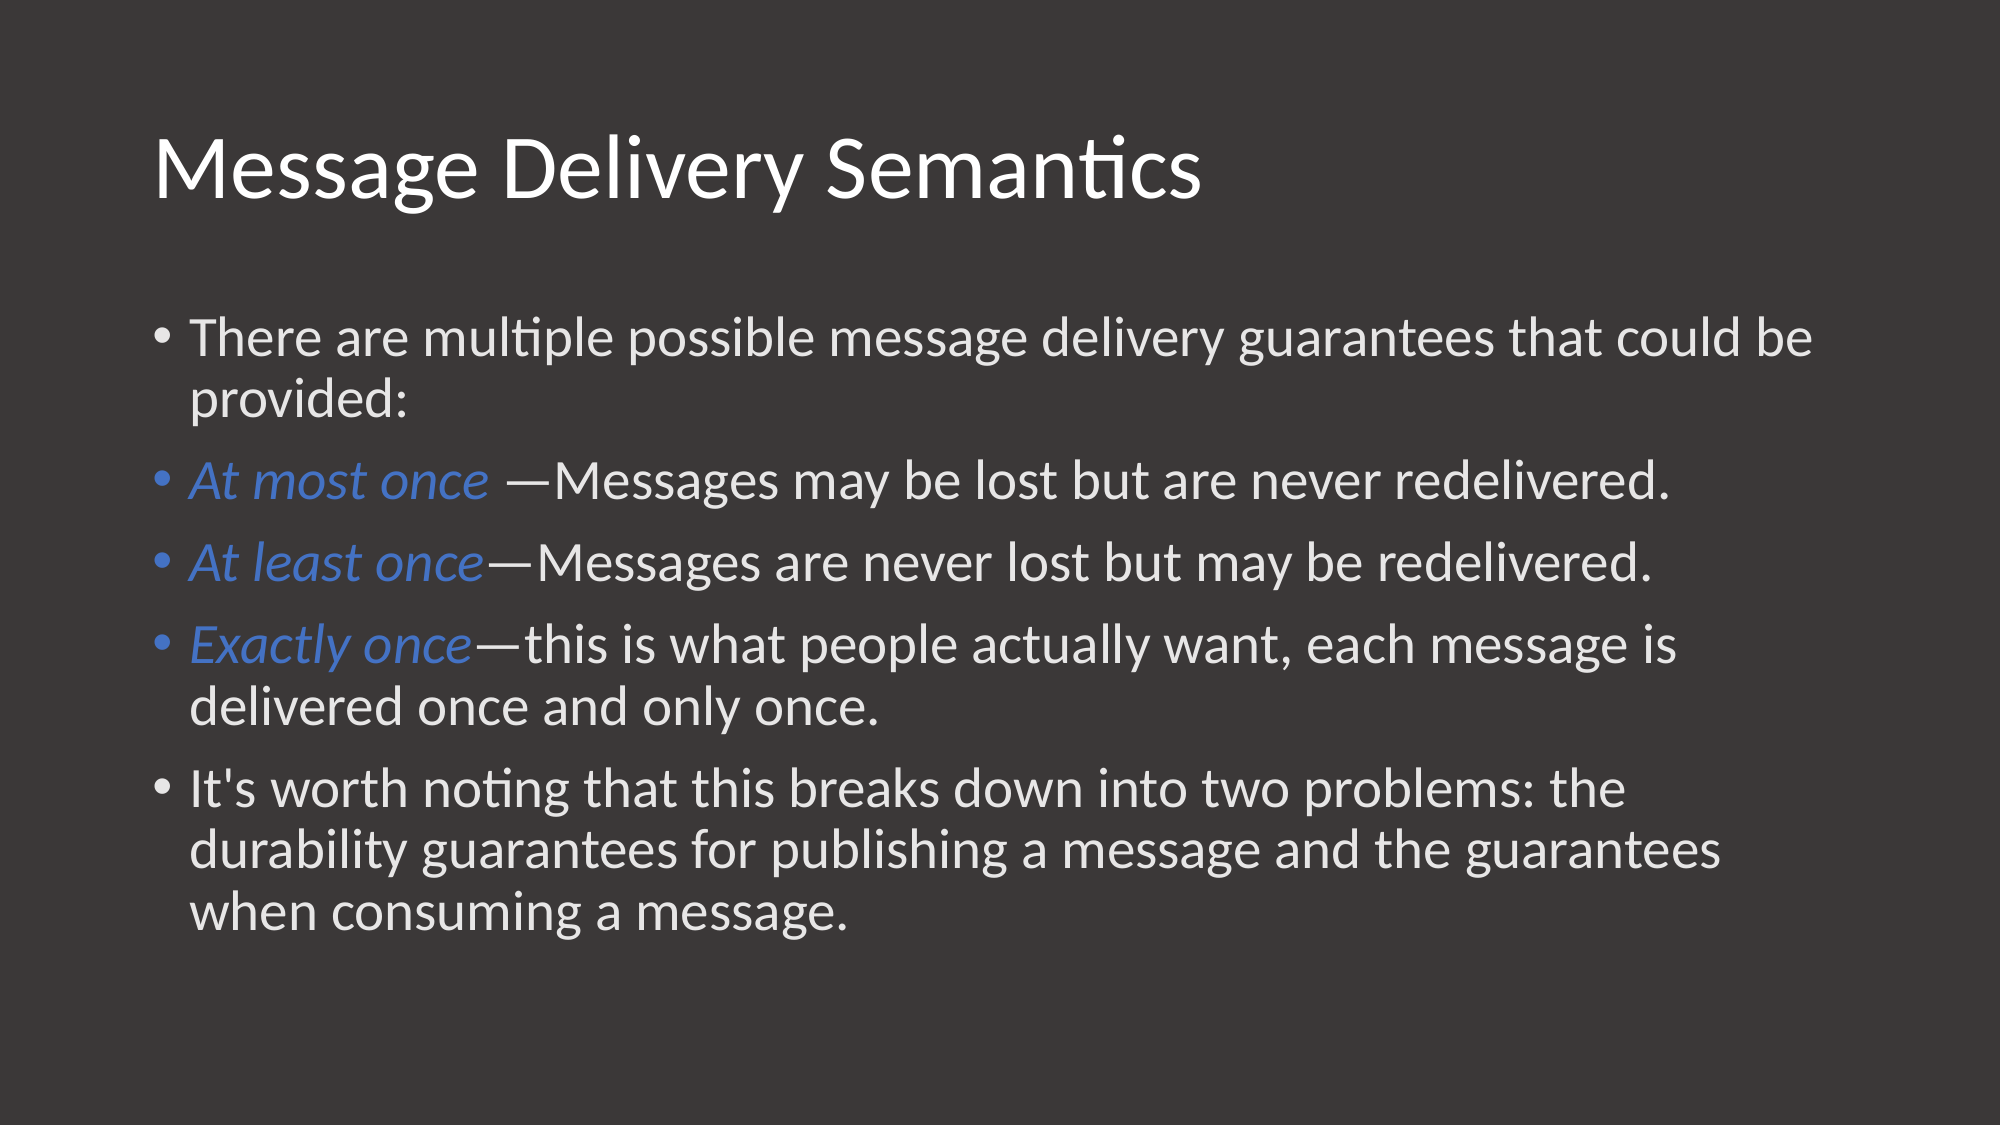

# Message Delivery Semantics
There are multiple possible message delivery guarantees that could be provided:
At most once —Messages may be lost but are never redelivered.
At least once—Messages are never lost but may be redelivered.
Exactly once—this is what people actually want, each message is delivered once and only once.
It's worth noting that this breaks down into two problems: the durability guarantees for publishing a message and the guarantees when consuming a message.